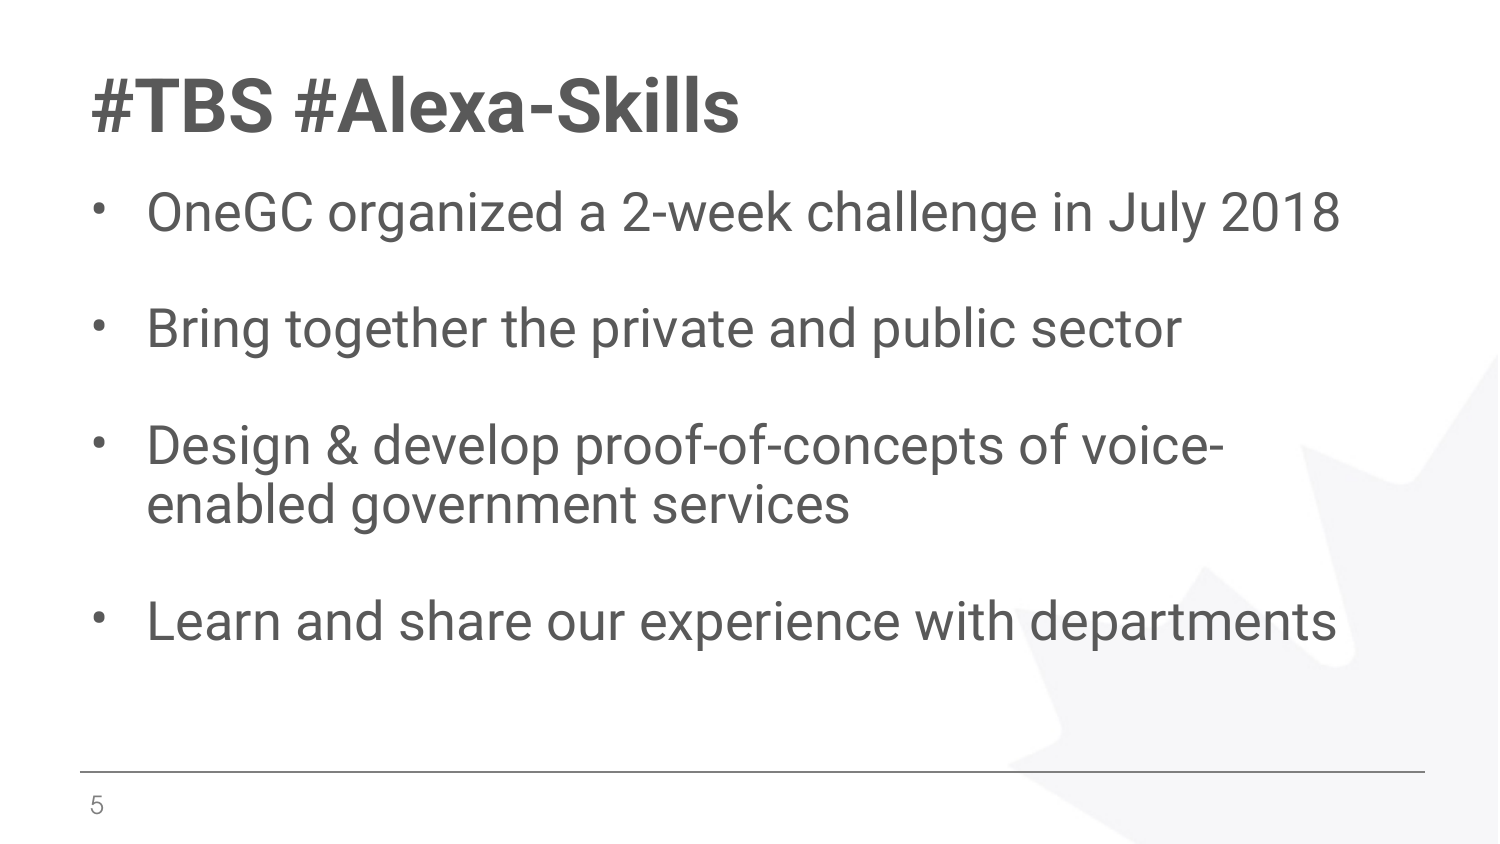

# #TBS #Alexa-Skills
OneGC organized a 2-week challenge in July 2018

Bring together the private and public sector

Design & develop proof-of-concepts of voice-enabled government services

Learn and share our experience with departments

5